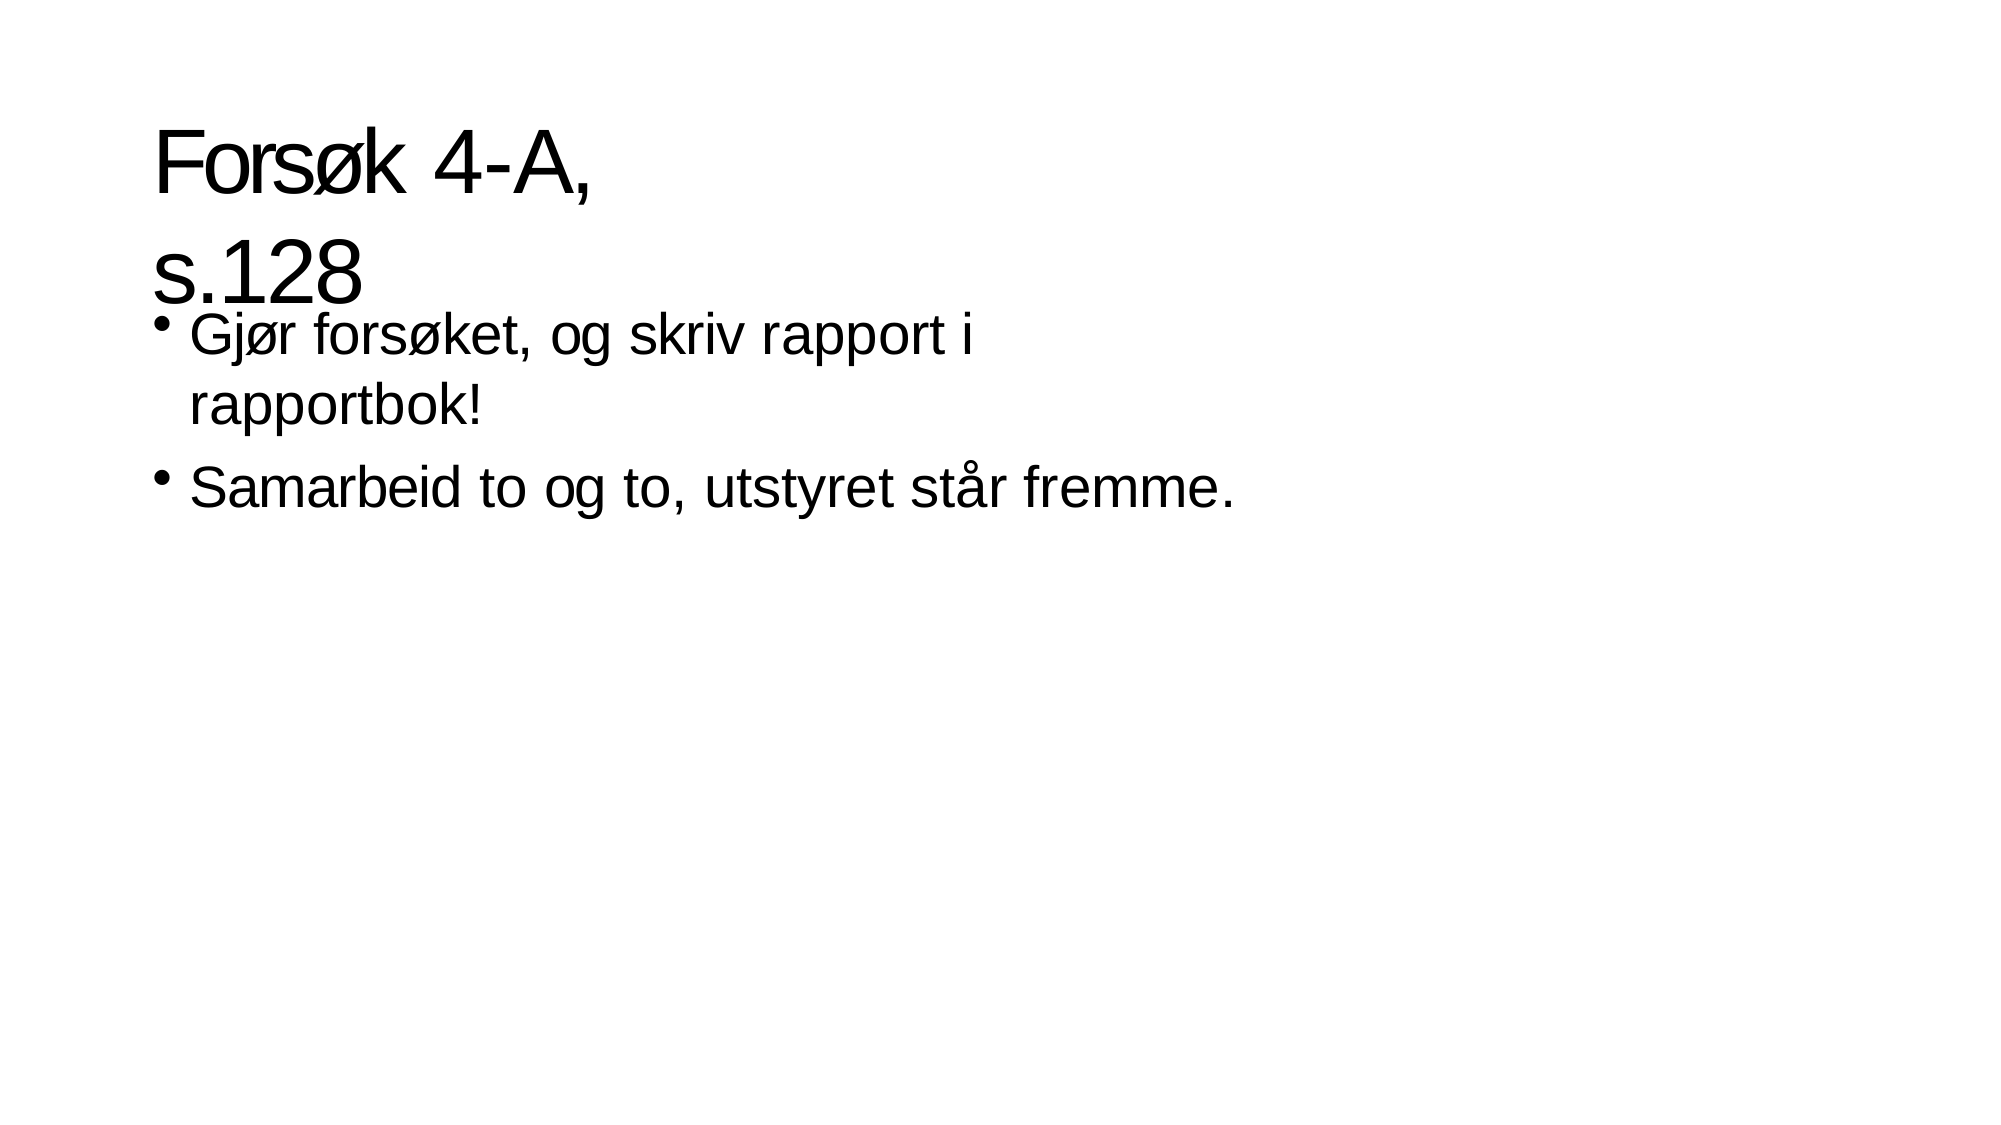

# Forsøk 4-A, s.128
Gjør forsøket, og skriv rapport i rapportbok!
Samarbeid to og to, utstyret står fremme.